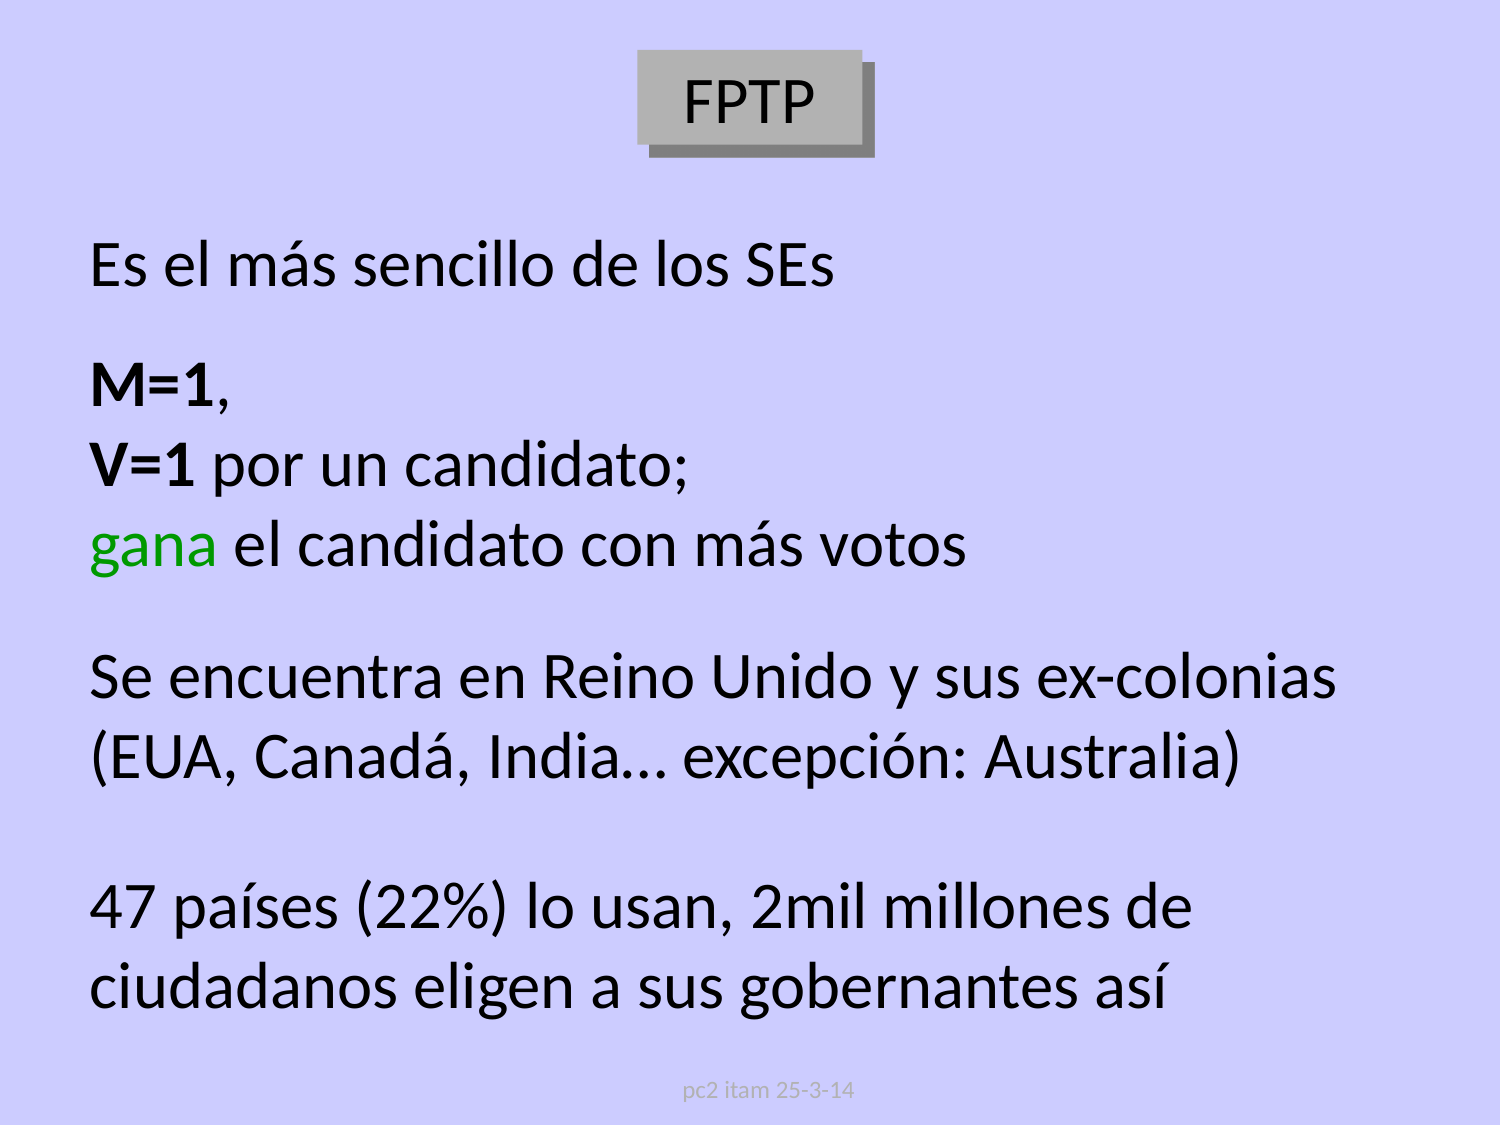

FPTP
Es el más sencillo de los SEs
M=1,
V=1 por un candidato;
gana el candidato con más votos
Se encuentra en Reino Unido y sus ex-colonias
(EUA, Canadá, India… excepción: Australia)
47 países (22%) lo usan, 2mil millones de ciudadanos eligen a sus gobernantes así